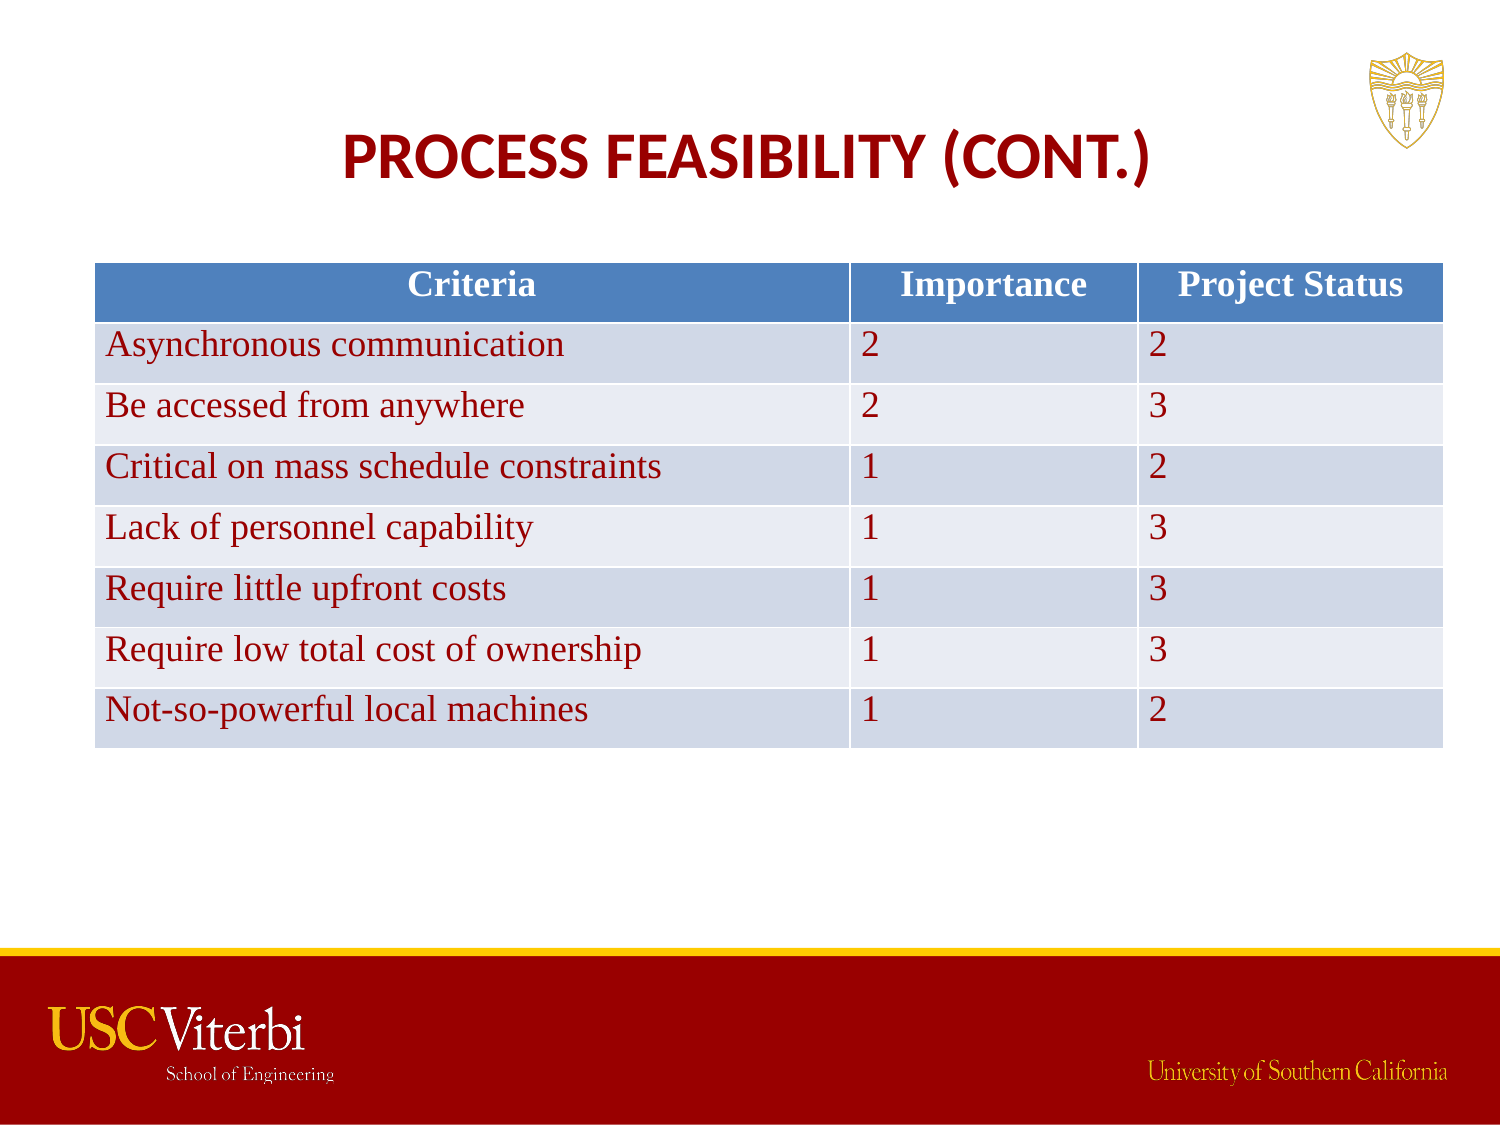

# Process Feasibility (Cont.)
| Criteria | Importance | Project Status |
| --- | --- | --- |
| Asynchronous communication | 2 | 2 |
| Be accessed from anywhere | 2 | 3 |
| Critical on mass schedule constraints | 1 | 2 |
| Lack of personnel capability | 1 | 3 |
| Require little upfront costs | 1 | 3 |
| Require low total cost of ownership | 1 | 3 |
| Not-so-powerful local machines | 1 | 2 |